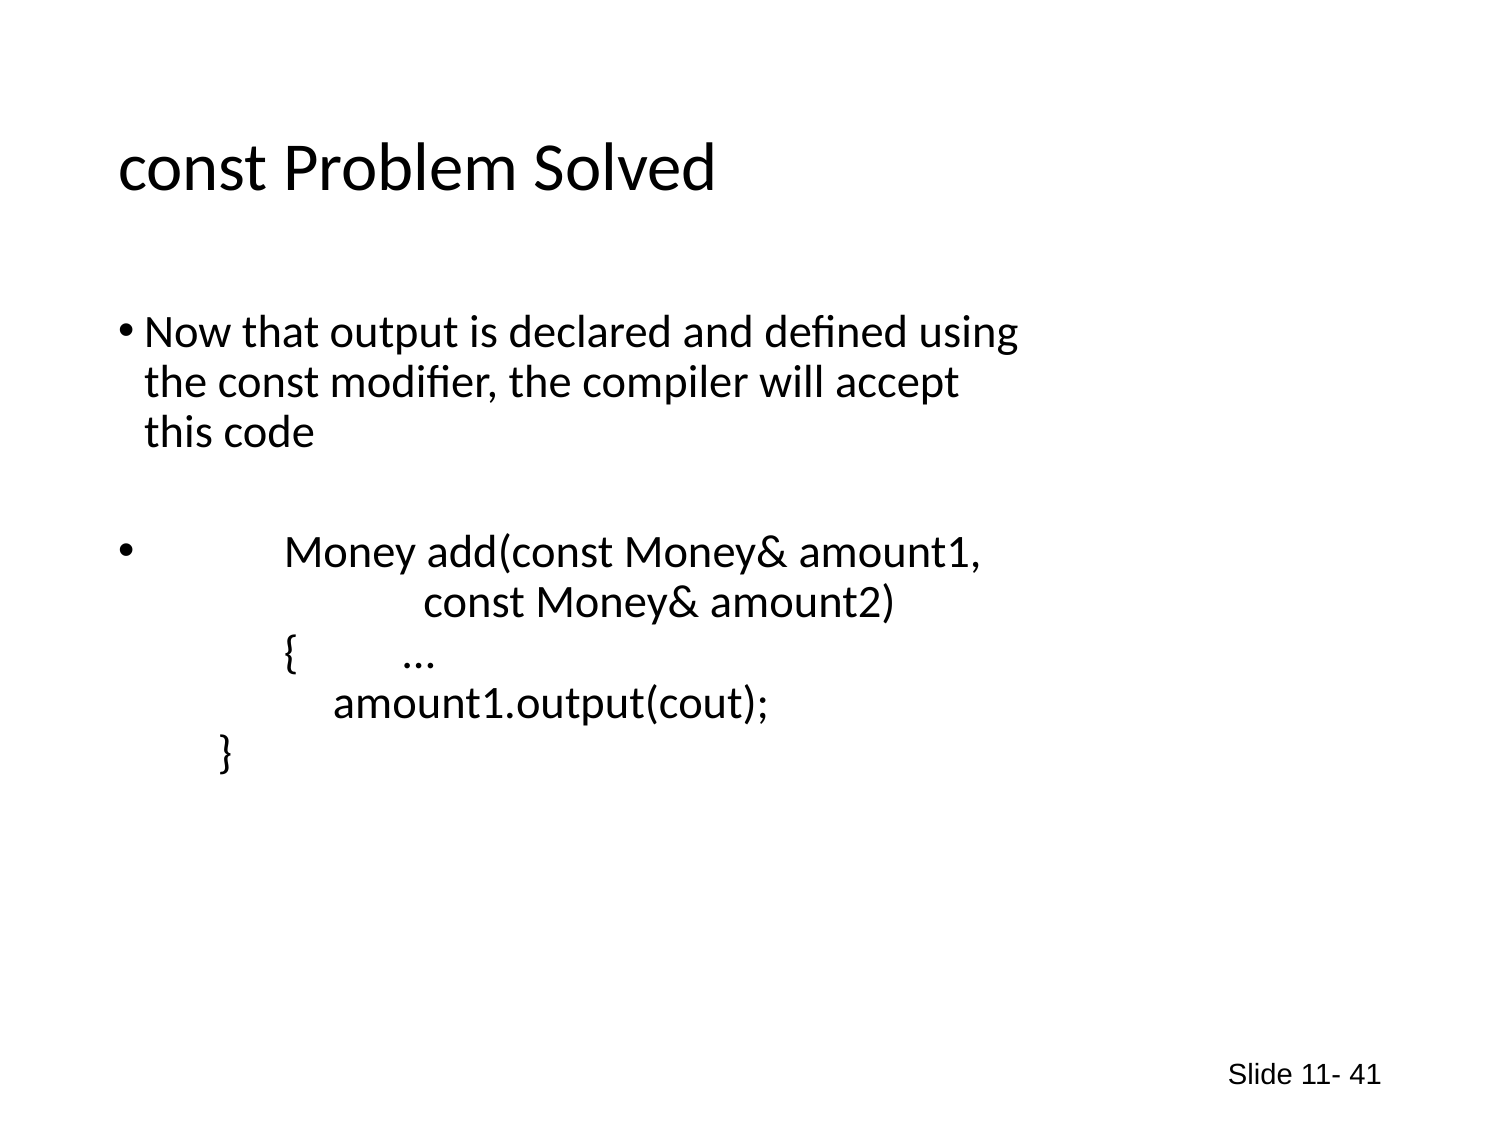

# const Problem Solved
Now that output is declared and defined using
the const modifier, the compiler will accept
this code
	Money add(const Money& amount1,
                    	const Money& amount2)
    	{          …
                  amount1.output(cout);
       }
Slide 11- 41